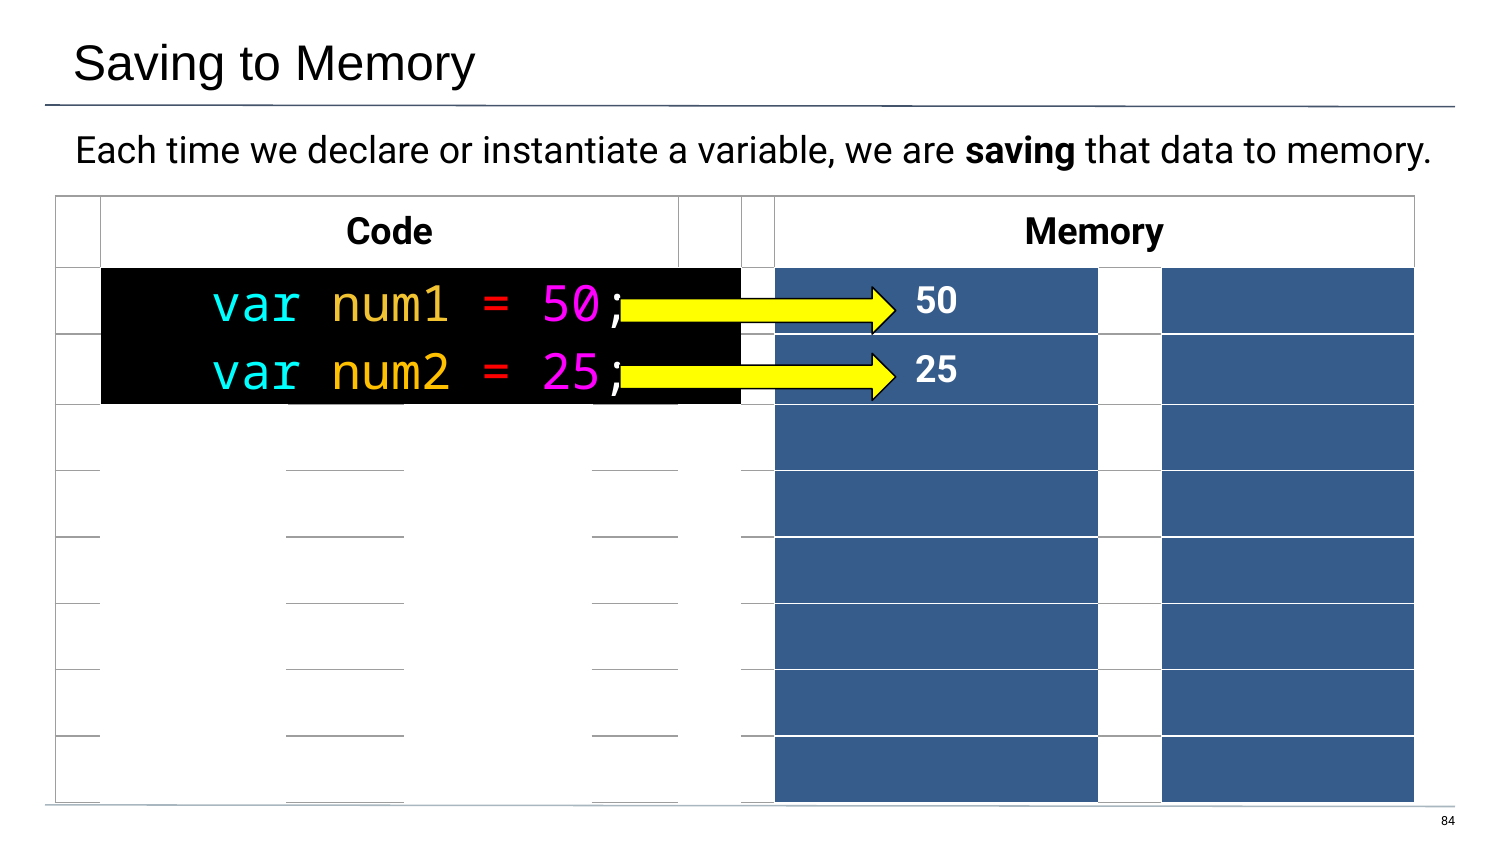

# Saving to Memory
Each time we declare or instantiate a variable, we are saving that data to memory.
|  | Code |  |  |  |  |  | Memory |  |  |
| --- | --- | --- | --- | --- | --- | --- | --- | --- | --- |
|  | var num1 = 50; var num2 = 25; |  |  |  |  |  | 50 |  |  |
|  |  |  |  |  |  |  | 25 |  |  |
|  |  |  |  |  |  |  |  |  |  |
|  |  |  |  |  |  |  |  |  |  |
|  |  |  |  |  |  |  |  |  |  |
|  |  |  |  |  |  |  |  |  |  |
|  |  |  |  |  |  |  |  |  |  |
|  |  |  |  |  |  |  |  |  |  |